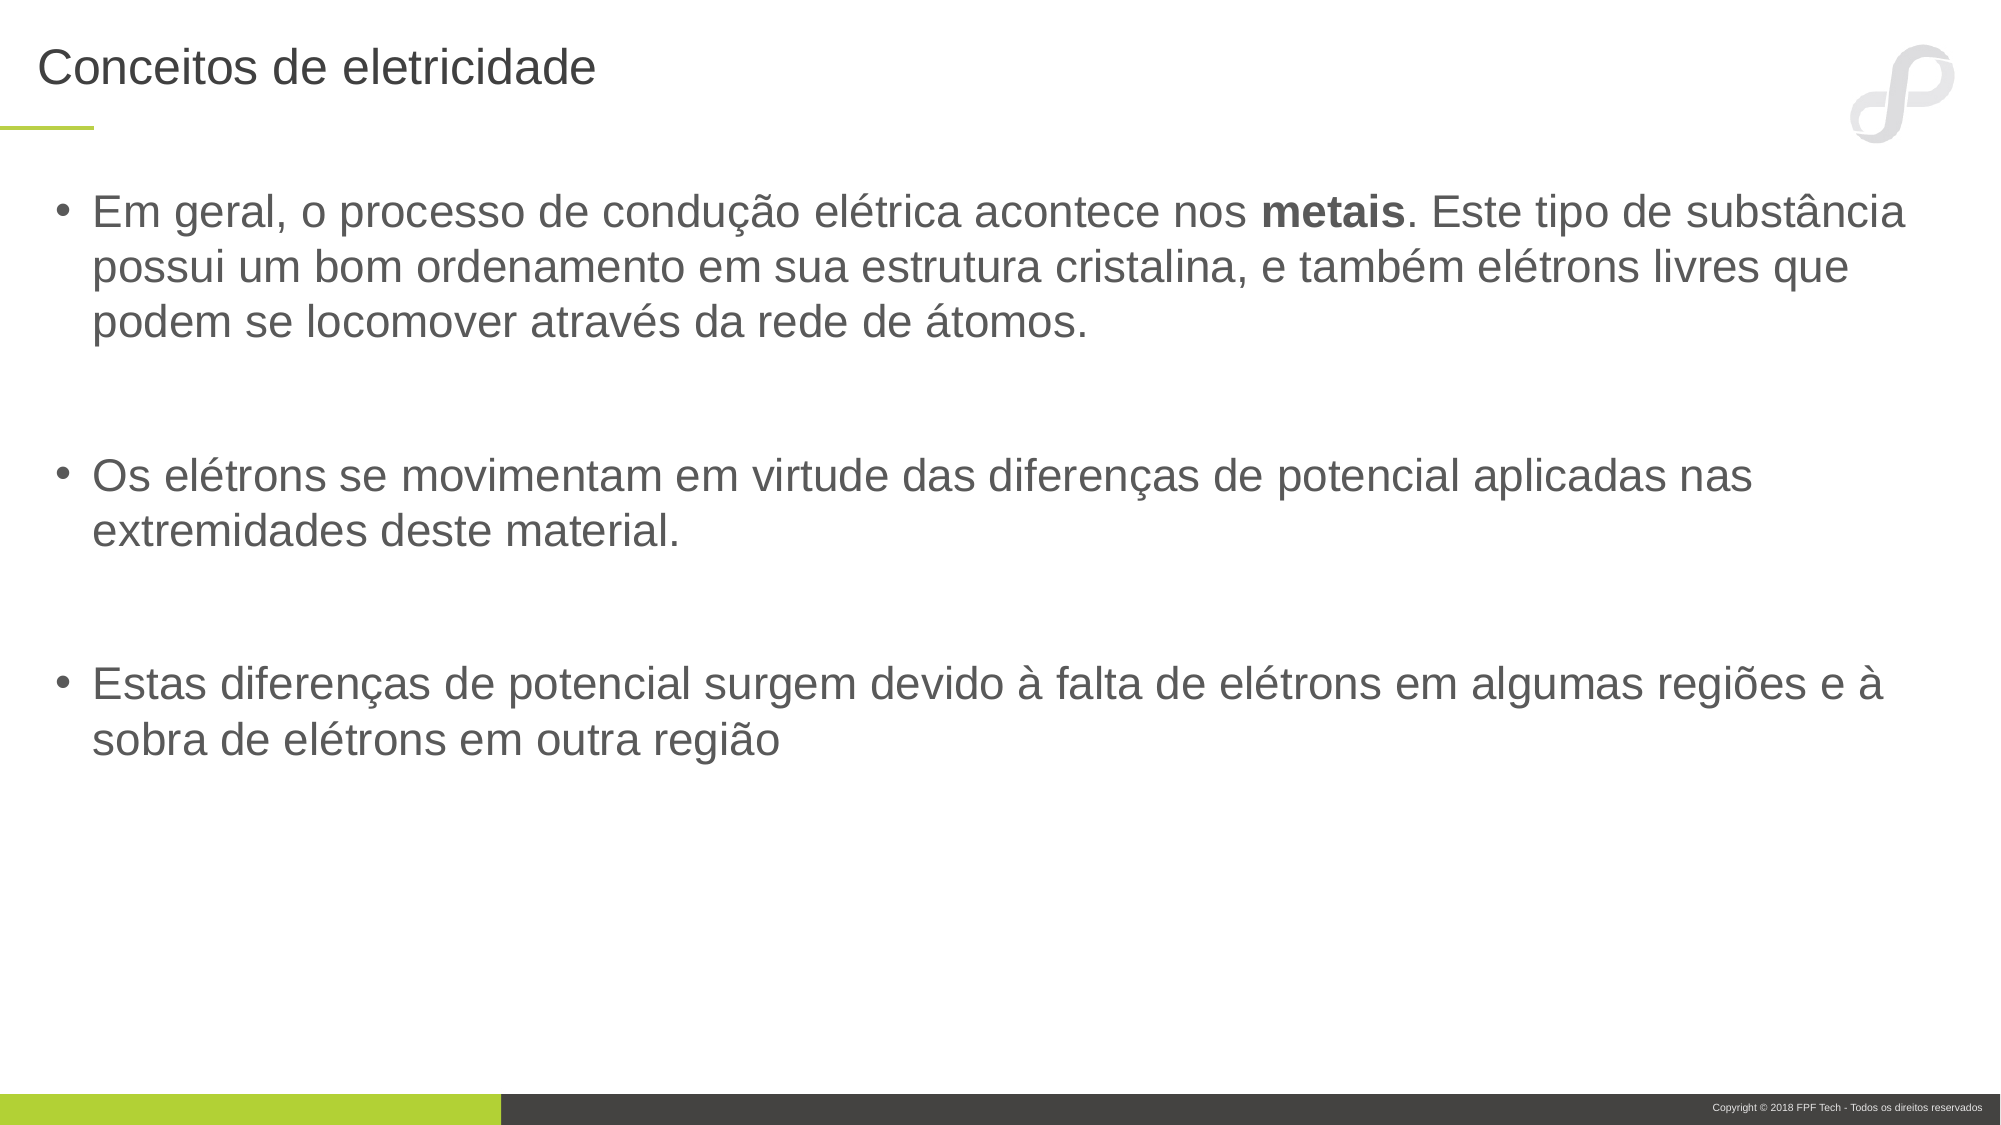

# Conceitos de eletricidade
Em geral, o processo de condução elétrica acontece nos metais. Este tipo de substância possui um bom ordenamento em sua estrutura cristalina, e também elétrons livres que podem se locomover através da rede de átomos.

Os elétrons se movimentam em virtude das diferenças de potencial aplicadas nas extremidades deste material.

Estas diferenças de potencial surgem devido à falta de elétrons em algumas regiões e à sobra de elétrons em outra região